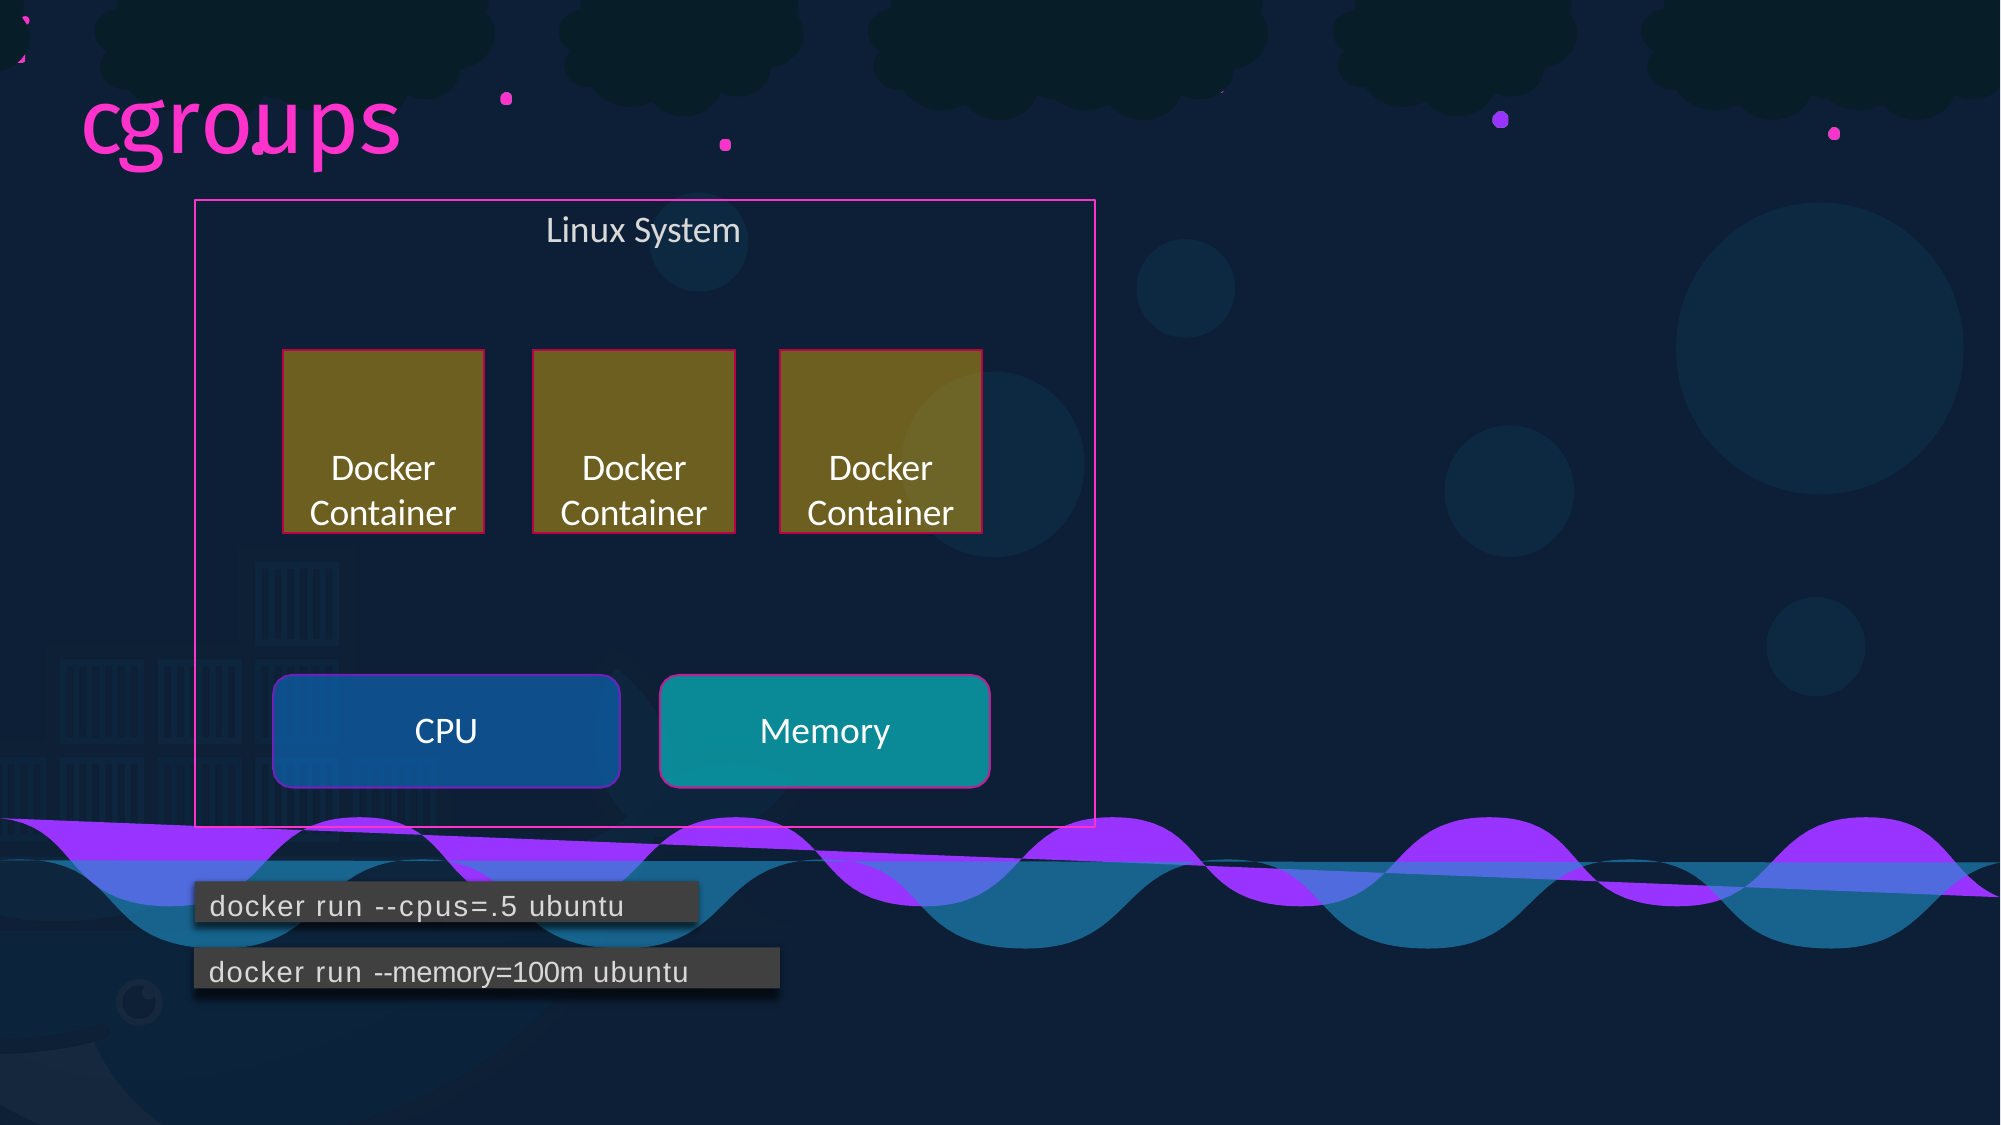

# cgroups

Linux System

Docker
Container

Docker
Container

Docker
Container

CPU
Memory

docker run --cpus=.5 ubuntu

docker run --memory=100m ubuntu